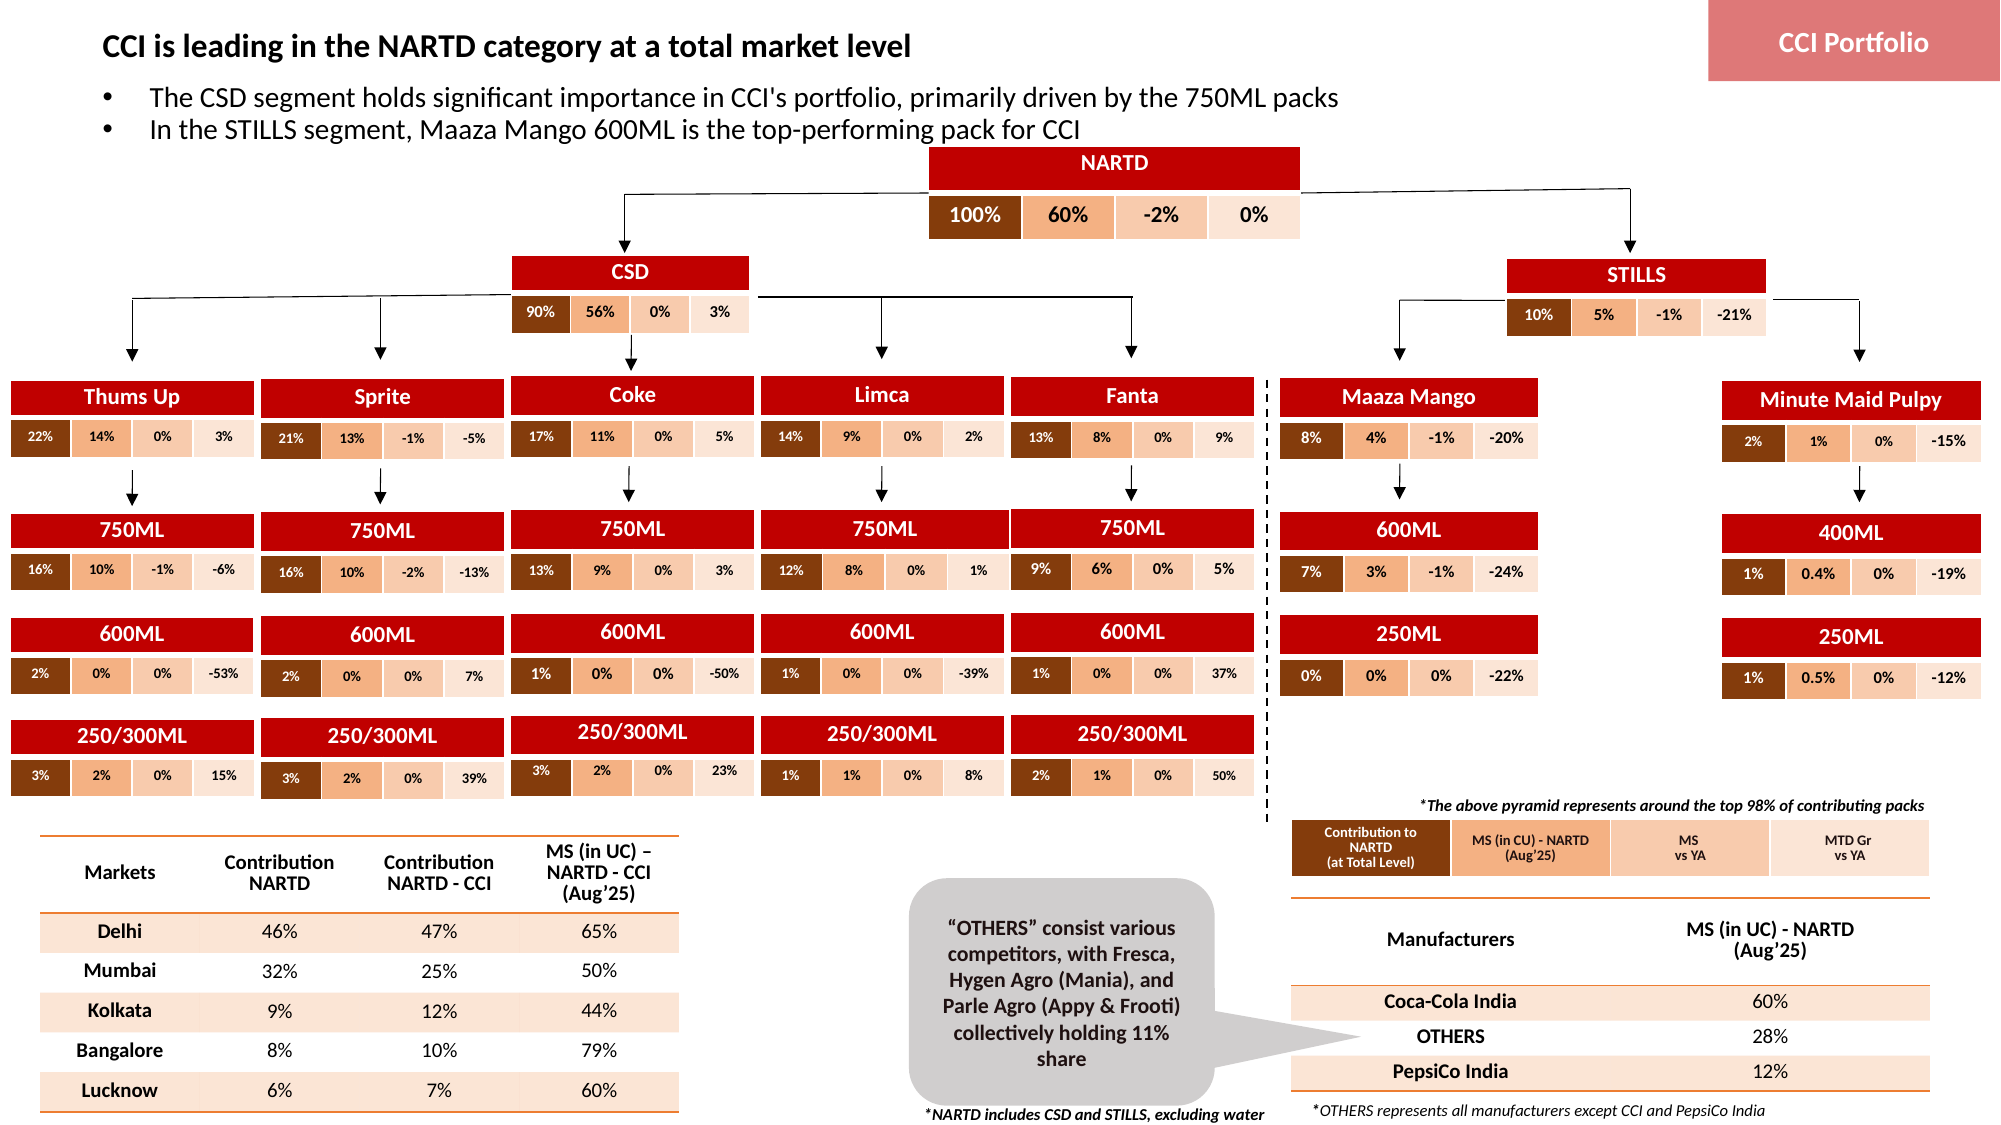

CCI Portfolio
CCI is leading in the NARTD category at a total market level
The CSD segment holds significant importance in CCI's portfolio, primarily driven by the 750ML packs
In the STILLS segment, Maaza Mango 600ML is the top-performing pack for CCI
| NARTD |  |  |  |
| --- | --- | --- | --- |
| 100% | 60% | -2% | 0% |
| CSD |  |  |  |
| --- | --- | --- | --- |
| 90% | 56% | 0% | 3% |
| STILLS |  |  |  |
| --- | --- | --- | --- |
| 10% | 5% | -1% | -21% |
| Coke |  |  |  |
| --- | --- | --- | --- |
| 17% | 11% | 0% | 5% |
| Limca |  |  |  |
| --- | --- | --- | --- |
| 14% | 9% | 0% | 2% |
| Fanta |  |  |  |
| --- | --- | --- | --- |
| 13% | 8% | 0% | 9% |
| Maaza Mango |  |  |  |
| --- | --- | --- | --- |
| 8% | 4% | -1% | -20% |
| Sprite |  |  |  |
| --- | --- | --- | --- |
| 21% | 13% | -1% | -5% |
| Thums Up |  |  |  |
| --- | --- | --- | --- |
| 22% | 14% | 0% | 3% |
| Minute Maid Pulpy |  |  |  |
| --- | --- | --- | --- |
| 2% | 1% | 0% | -15% |
| 750ML |  |  |  |
| --- | --- | --- | --- |
| 9% | 6% | 0% | 5% |
| 750ML |  |  |  |
| --- | --- | --- | --- |
| 13% | 9% | 0% | 3% |
| 750ML |  |  |  |
| --- | --- | --- | --- |
| 12% | 8% | 0% | 1% |
| 600ML |  |  |  |
| --- | --- | --- | --- |
| 7% | 3% | -1% | -24% |
| 750ML |  |  |  |
| --- | --- | --- | --- |
| 16% | 10% | -2% | -13% |
| 750ML |  |  |  |
| --- | --- | --- | --- |
| 16% | 10% | -1% | -6% |
| 400ML |  |  |  |
| --- | --- | --- | --- |
| 1% | 0.4% | 0% | -19% |
| 600ML |  |  |  |
| --- | --- | --- | --- |
| 1% | 0% | 0% | 37% |
| 600ML |  |  |  |
| --- | --- | --- | --- |
| 1% | 0% | 0% | -50% |
| 600ML |  |  |  |
| --- | --- | --- | --- |
| 1% | 0% | 0% | -39% |
| 250ML |  |  |  |
| --- | --- | --- | --- |
| 0% | 0% | 0% | -22% |
| 600ML |  |  |  |
| --- | --- | --- | --- |
| 2% | 0% | 0% | 7% |
| 600ML |  |  |  |
| --- | --- | --- | --- |
| 2% | 0% | 0% | -53% |
| 250ML |  |  |  |
| --- | --- | --- | --- |
| 1% | 0.5% | 0% | -12% |
| 250/300ML |  |  |  |
| --- | --- | --- | --- |
| 2% | 1% | 0% | 50% |
| 250/300ML |  |  |  |
| --- | --- | --- | --- |
| 3% | 2% | 0% | 23% |
| 250/300ML |  |  |  |
| --- | --- | --- | --- |
| 1% | 1% | 0% | 8% |
| 250/300ML |  |  |  |
| --- | --- | --- | --- |
| 3% | 2% | 0% | 39% |
| 250/300ML |  |  |  |
| --- | --- | --- | --- |
| 3% | 2% | 0% | 15% |
*The above pyramid represents around the top 98% of contributing packs
| Contribution to NARTD (at Total Level) | MS (in CU) - NARTD (Aug’25) | MS vs YA | MTD Gr vs YA |
| --- | --- | --- | --- |
| Markets | Contribution NARTD | Contribution NARTD - CCI | MS (in UC) – NARTD - CCI (Aug’25) |
| --- | --- | --- | --- |
| Delhi | 46% | 47% | 65% |
| Mumbai | 32% | 25% | 50% |
| Kolkata | 9% | 12% | 44% |
| Bangalore | 8% | 10% | 79% |
| Lucknow | 6% | 7% | 60% |
“OTHERS” consist various competitors, with Fresca, Hygen Agro (Mania), and Parle Agro (Appy & Frooti) collectively holding 11% share
| Manufacturers | MS (in UC) - NARTD (Aug’25) |
| --- | --- |
| Coca-Cola India | 60% |
| OTHERS | 28% |
| PepsiCo India | 12% |
*OTHERS represents all manufacturers except CCI and PepsiCo India
*NARTD includes CSD and STILLS, excluding water